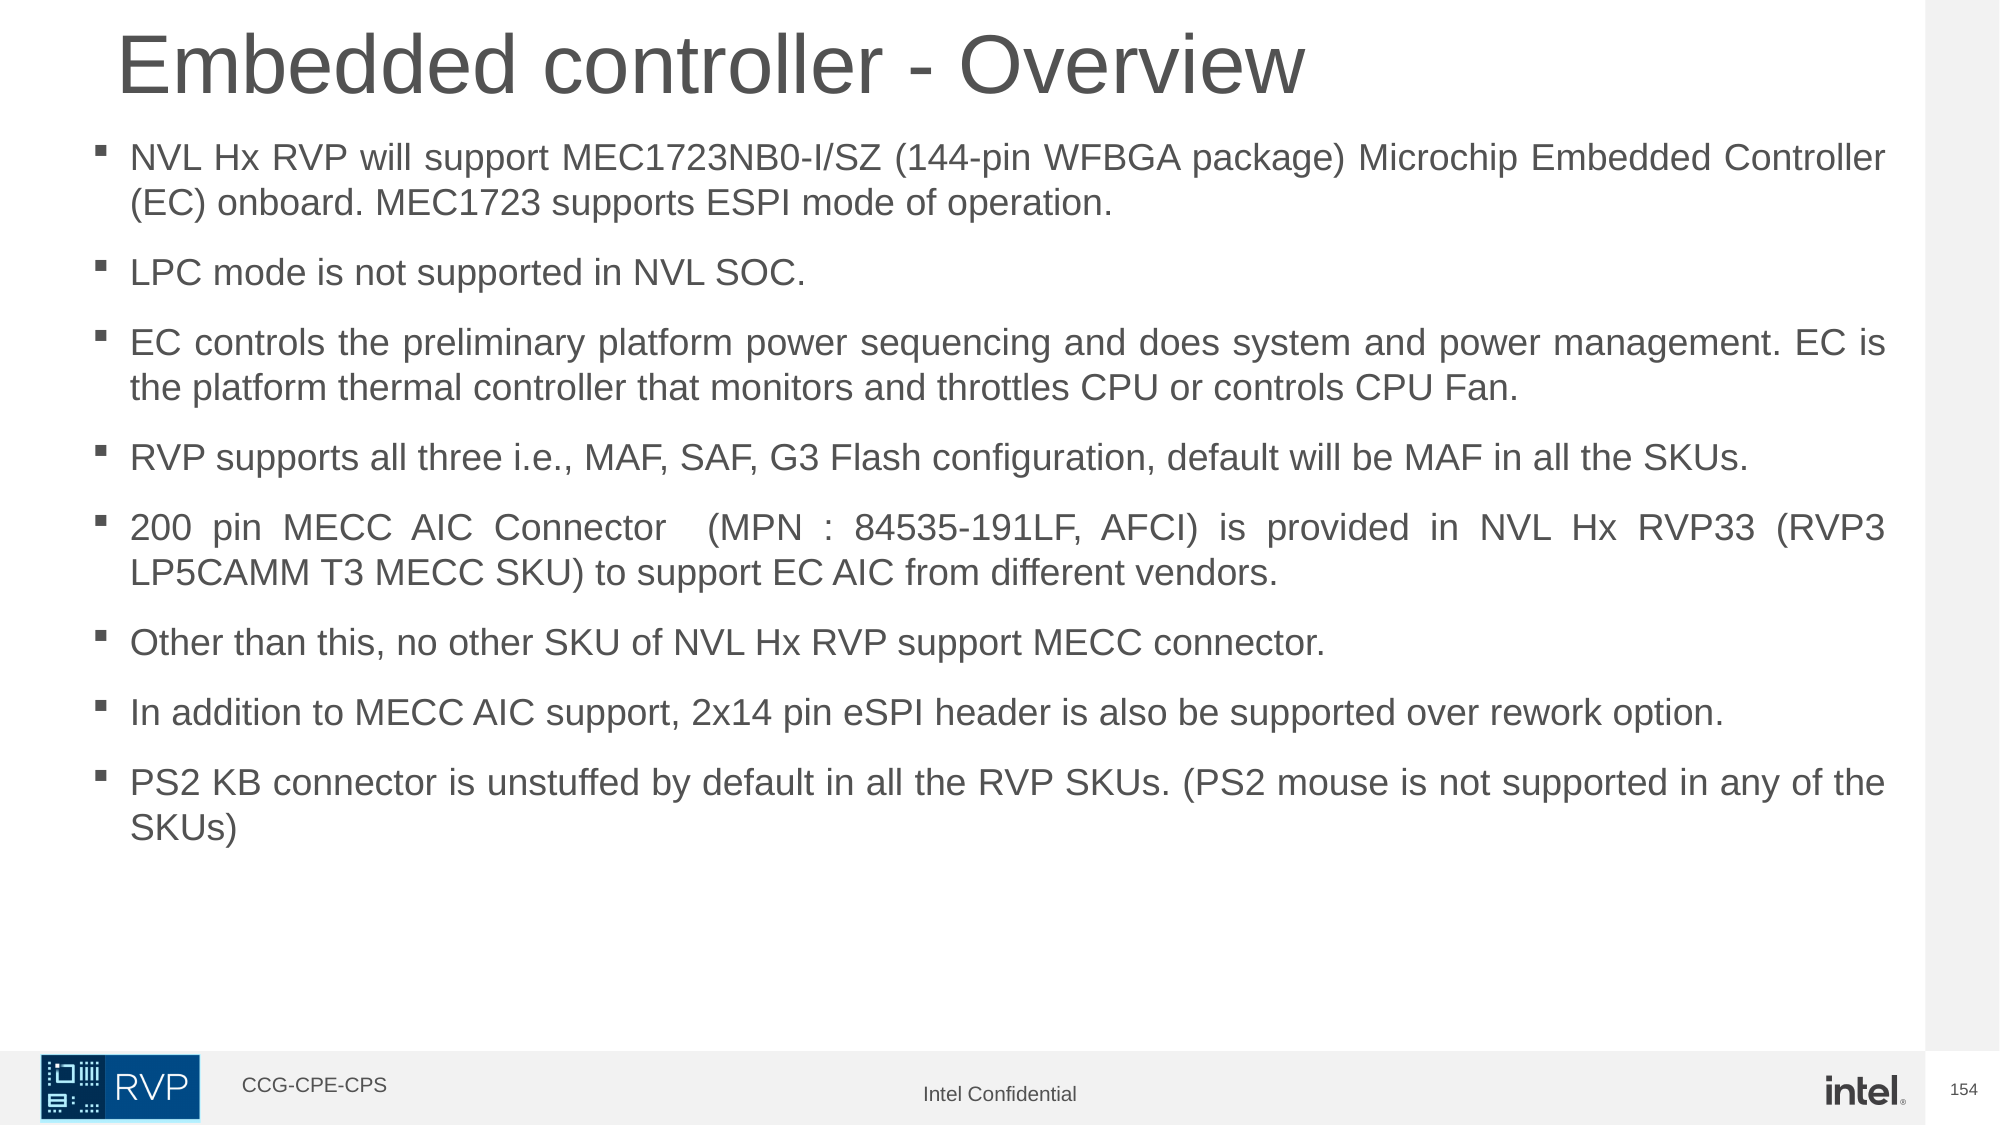

Embedded controller - Overview
NVL Hx RVP will support MEC1723NB0-I/SZ (144-pin WFBGA package) Microchip Embedded Controller (EC) onboard. MEC1723 supports ESPI mode of operation.
LPC mode is not supported in NVL SOC.
EC controls the preliminary platform power sequencing and does system and power management. EC is the platform thermal controller that monitors and throttles CPU or controls CPU Fan.
RVP supports all three i.e., MAF, SAF, G3 Flash configuration, default will be MAF in all the SKUs.
200 pin MECC AIC Connector  (MPN : 84535-191LF, AFCI) is provided in NVL Hx RVP33 (RVP3 LP5CAMM T3 MECC SKU) to support EC AIC from different vendors.
Other than this, no other SKU of NVL Hx RVP support MECC connector.
In addition to MECC AIC support, 2x14 pin eSPI header is also be supported over rework option.
PS2 KB connector is unstuffed by default in all the RVP SKUs. (PS2 mouse is not supported in any of the SKUs)